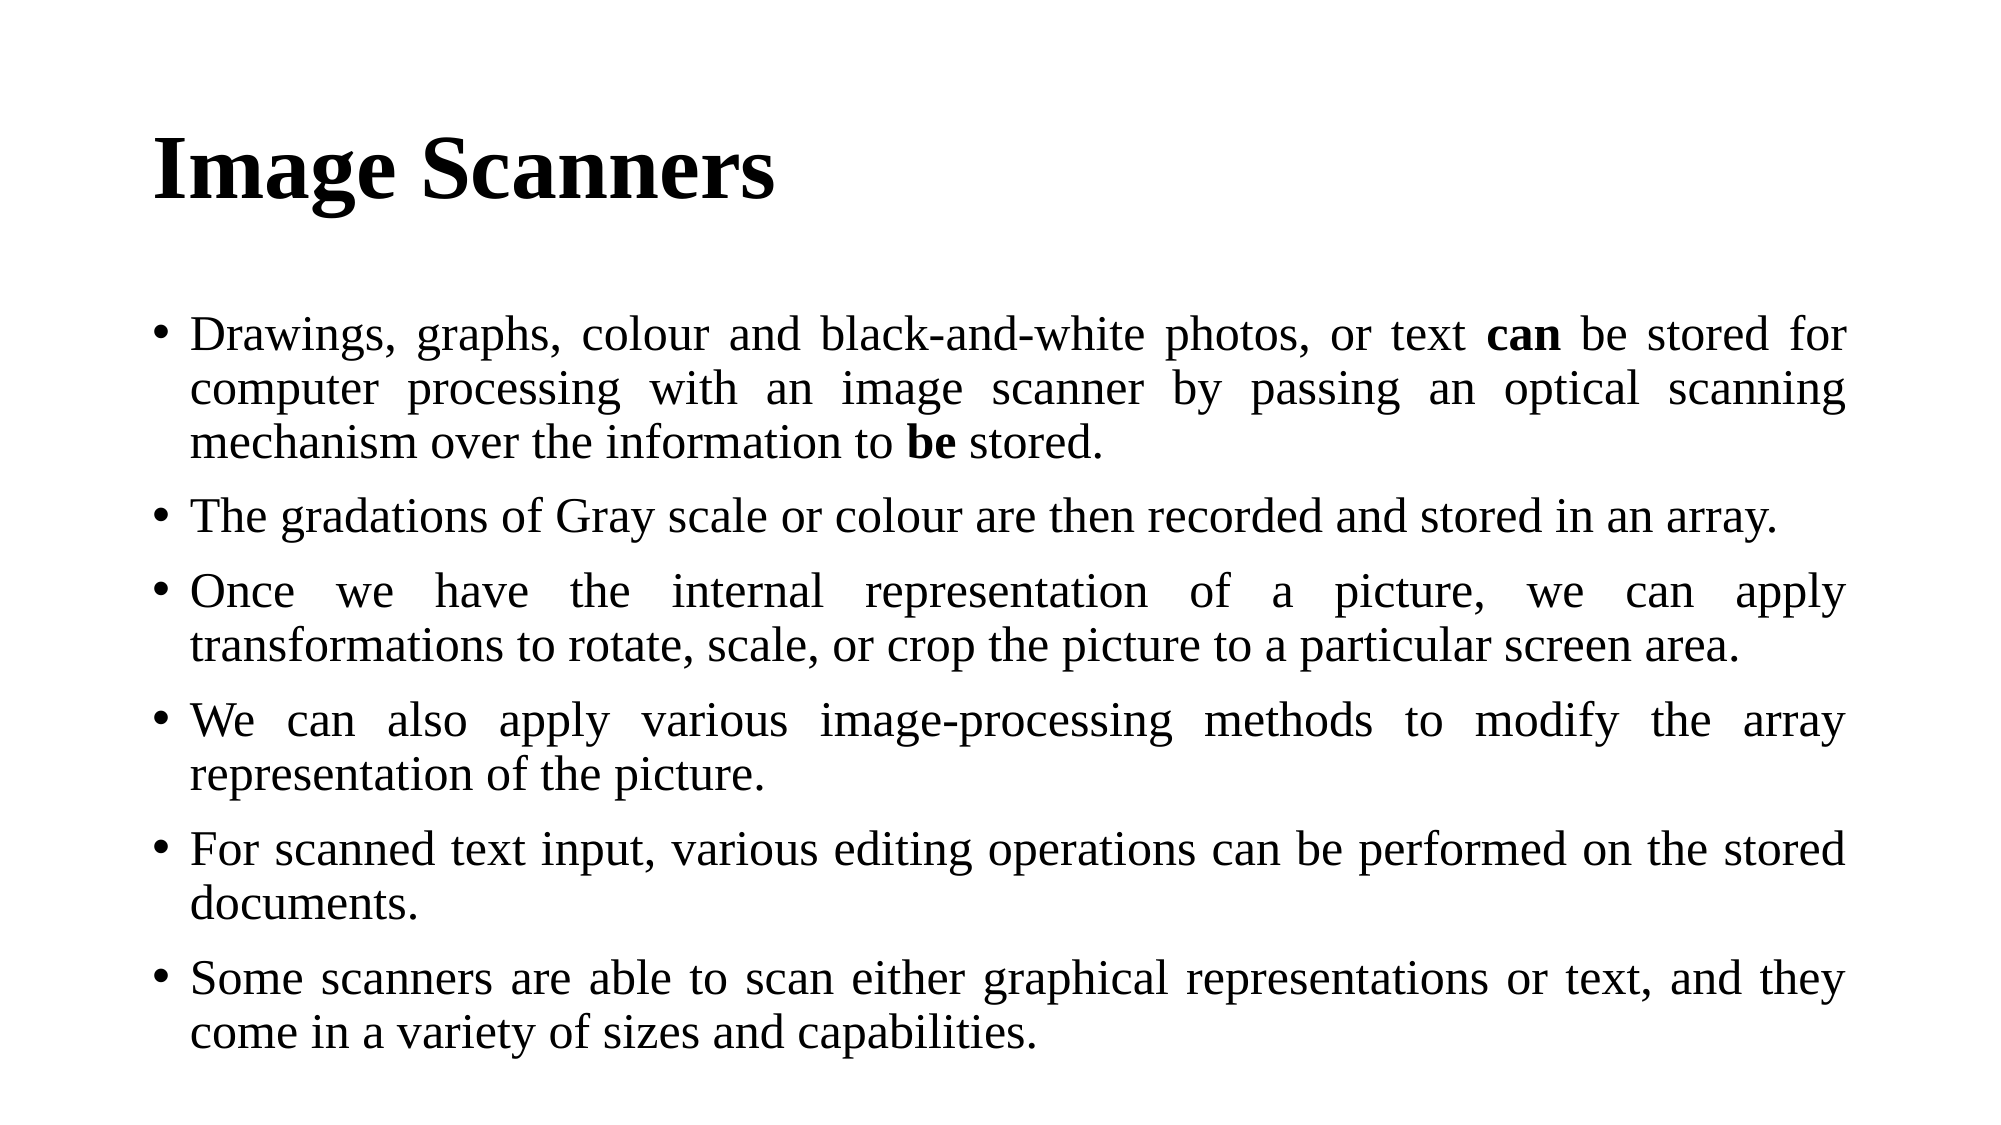

# Image Scanners
Drawings, graphs, colour and black-and-white photos, or text can be stored for computer processing with an image scanner by passing an optical scanning mechanism over the information to be stored.
The gradations of Gray scale or colour are then recorded and stored in an array.
Once we have the internal representation of a picture, we can apply transformations to rotate, scale, or crop the picture to a particular screen area.
We can also apply various image-processing methods to modify the array representation of the picture.
For scanned text input, various editing operations can be performed on the stored documents.
Some scanners are able to scan either graphical representations or text, and they come in a variety of sizes and capabilities.